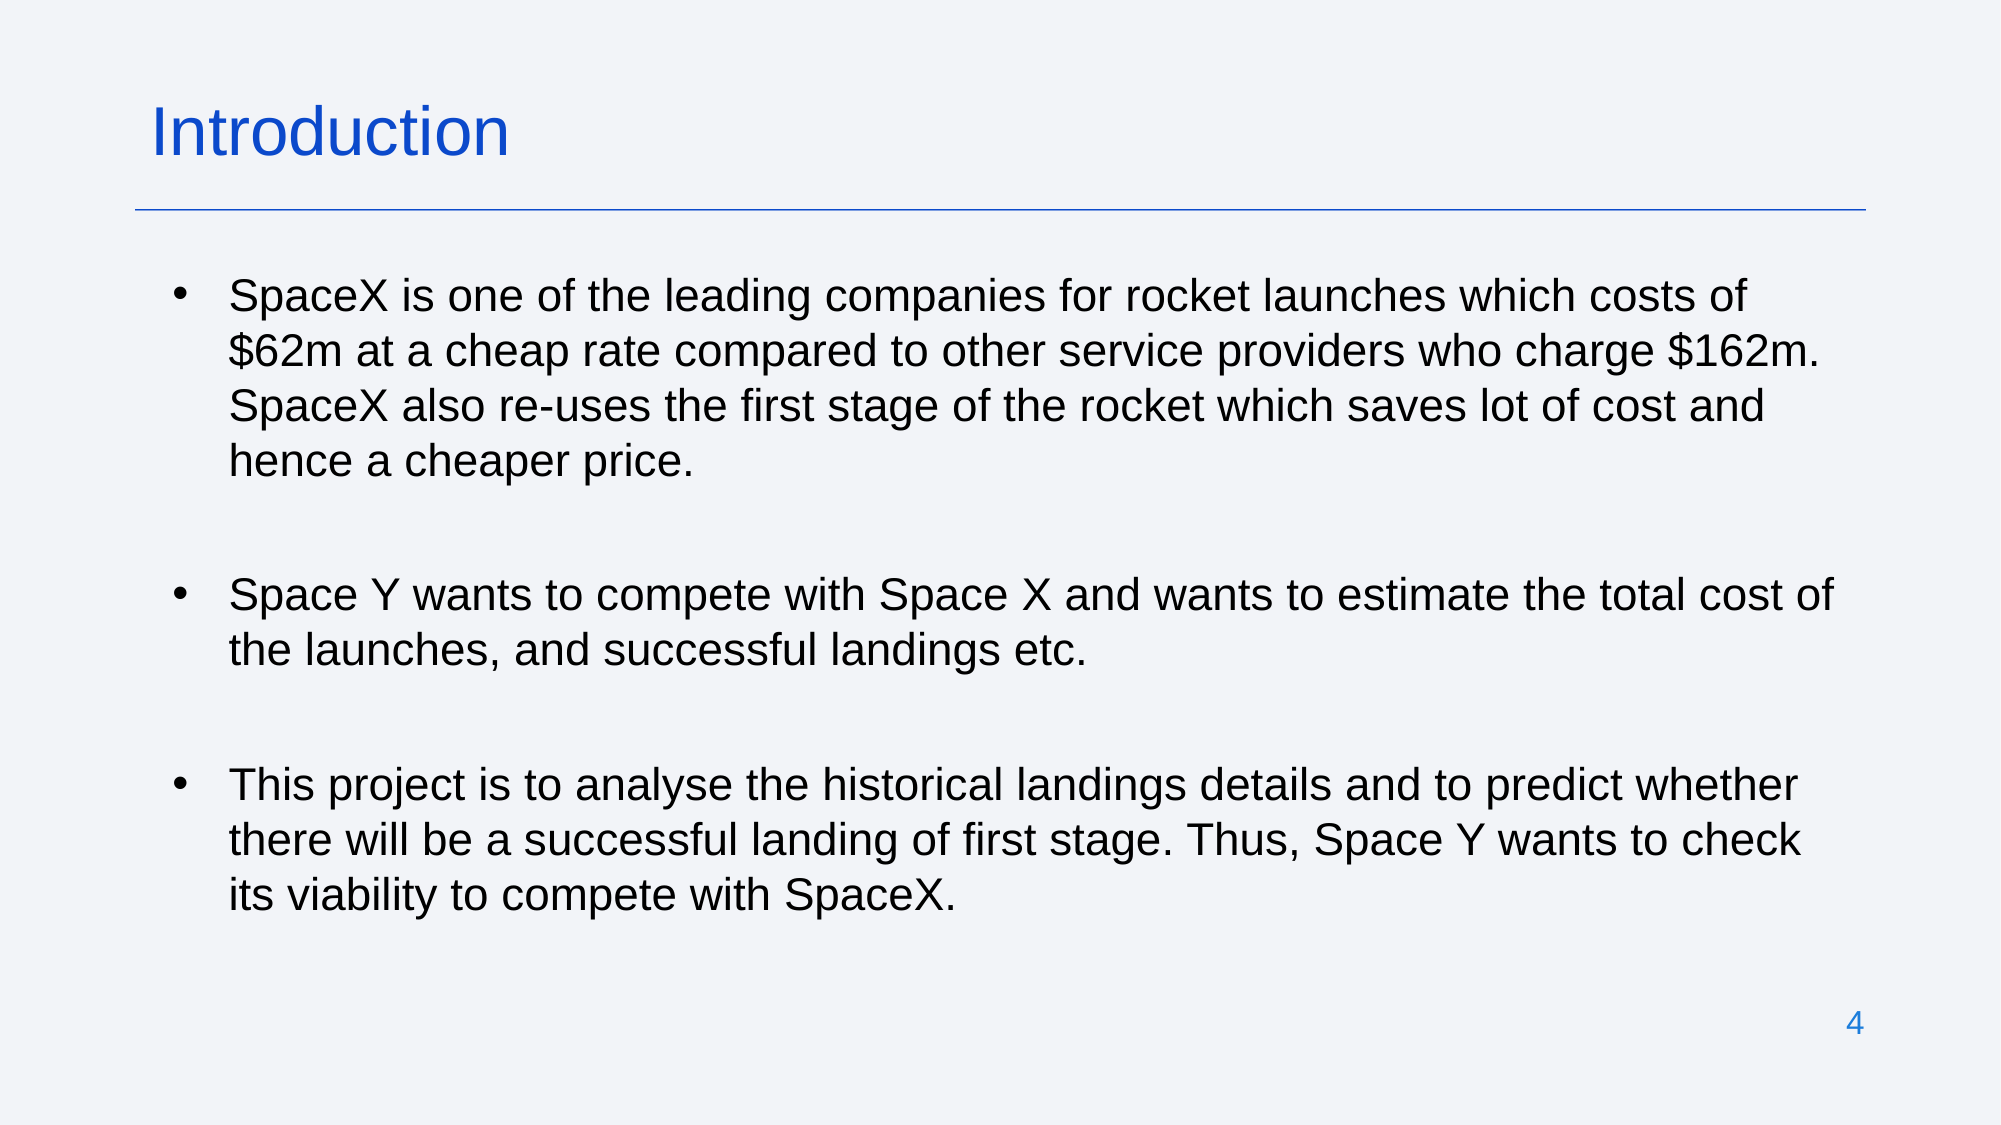

Introduction
SpaceX is one of the leading companies for rocket launches which costs of $62m at a cheap rate compared to other service providers who charge $162m. SpaceX also re-uses the first stage of the rocket which saves lot of cost and hence a cheaper price.

Space Y wants to compete with Space X and wants to estimate the total cost of the launches, and successful landings etc.

This project is to analyse the historical landings details and to predict whether there will be a successful landing of first stage. Thus, Space Y wants to check its viability to compete with SpaceX.
4